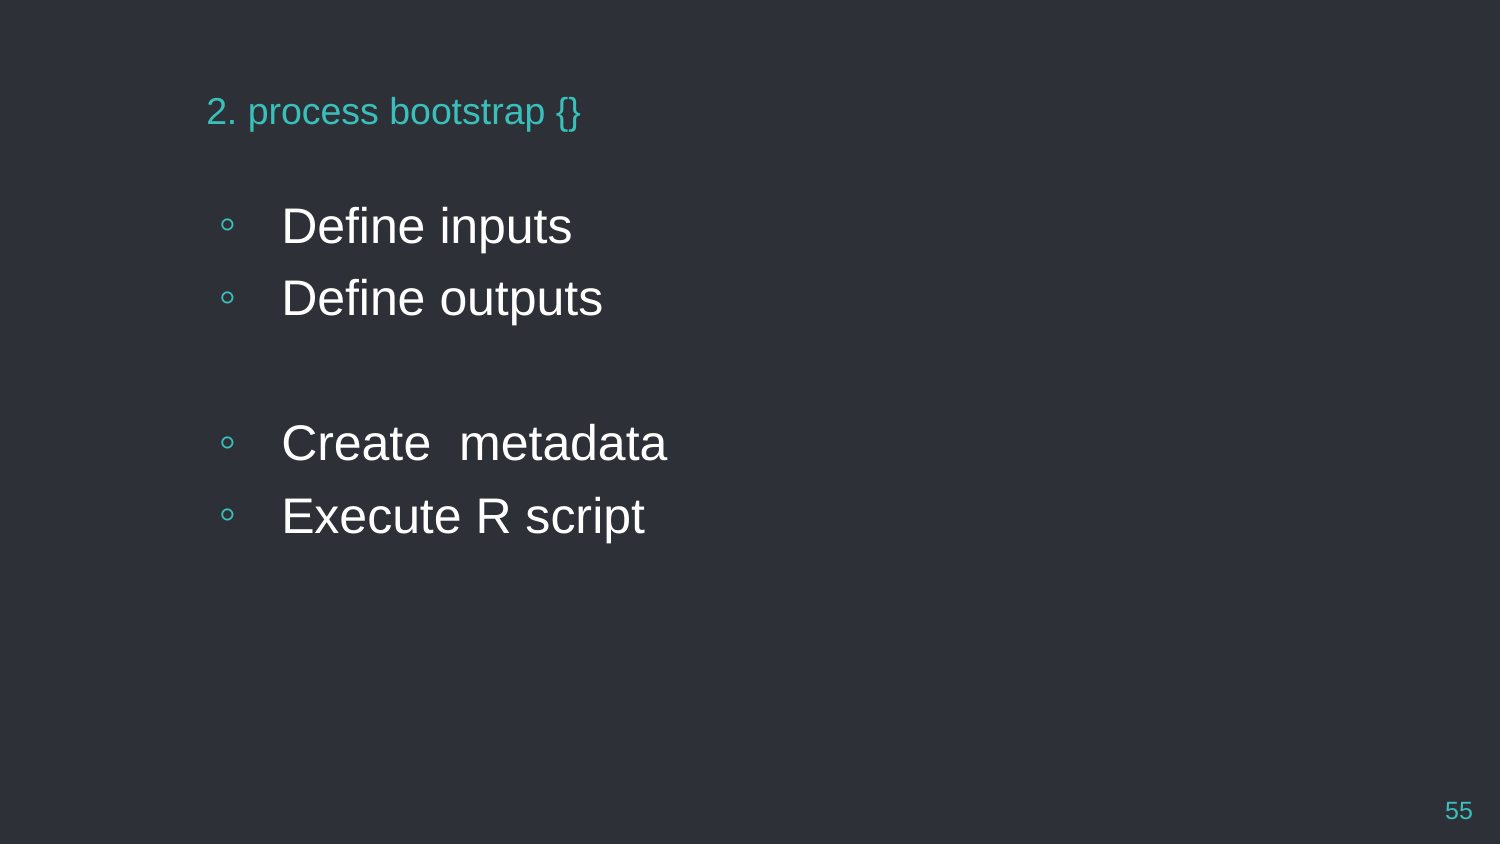

# 2. process bootstrap {}
Define inputs
Define outputs

Create  metadata
Execute R script
55